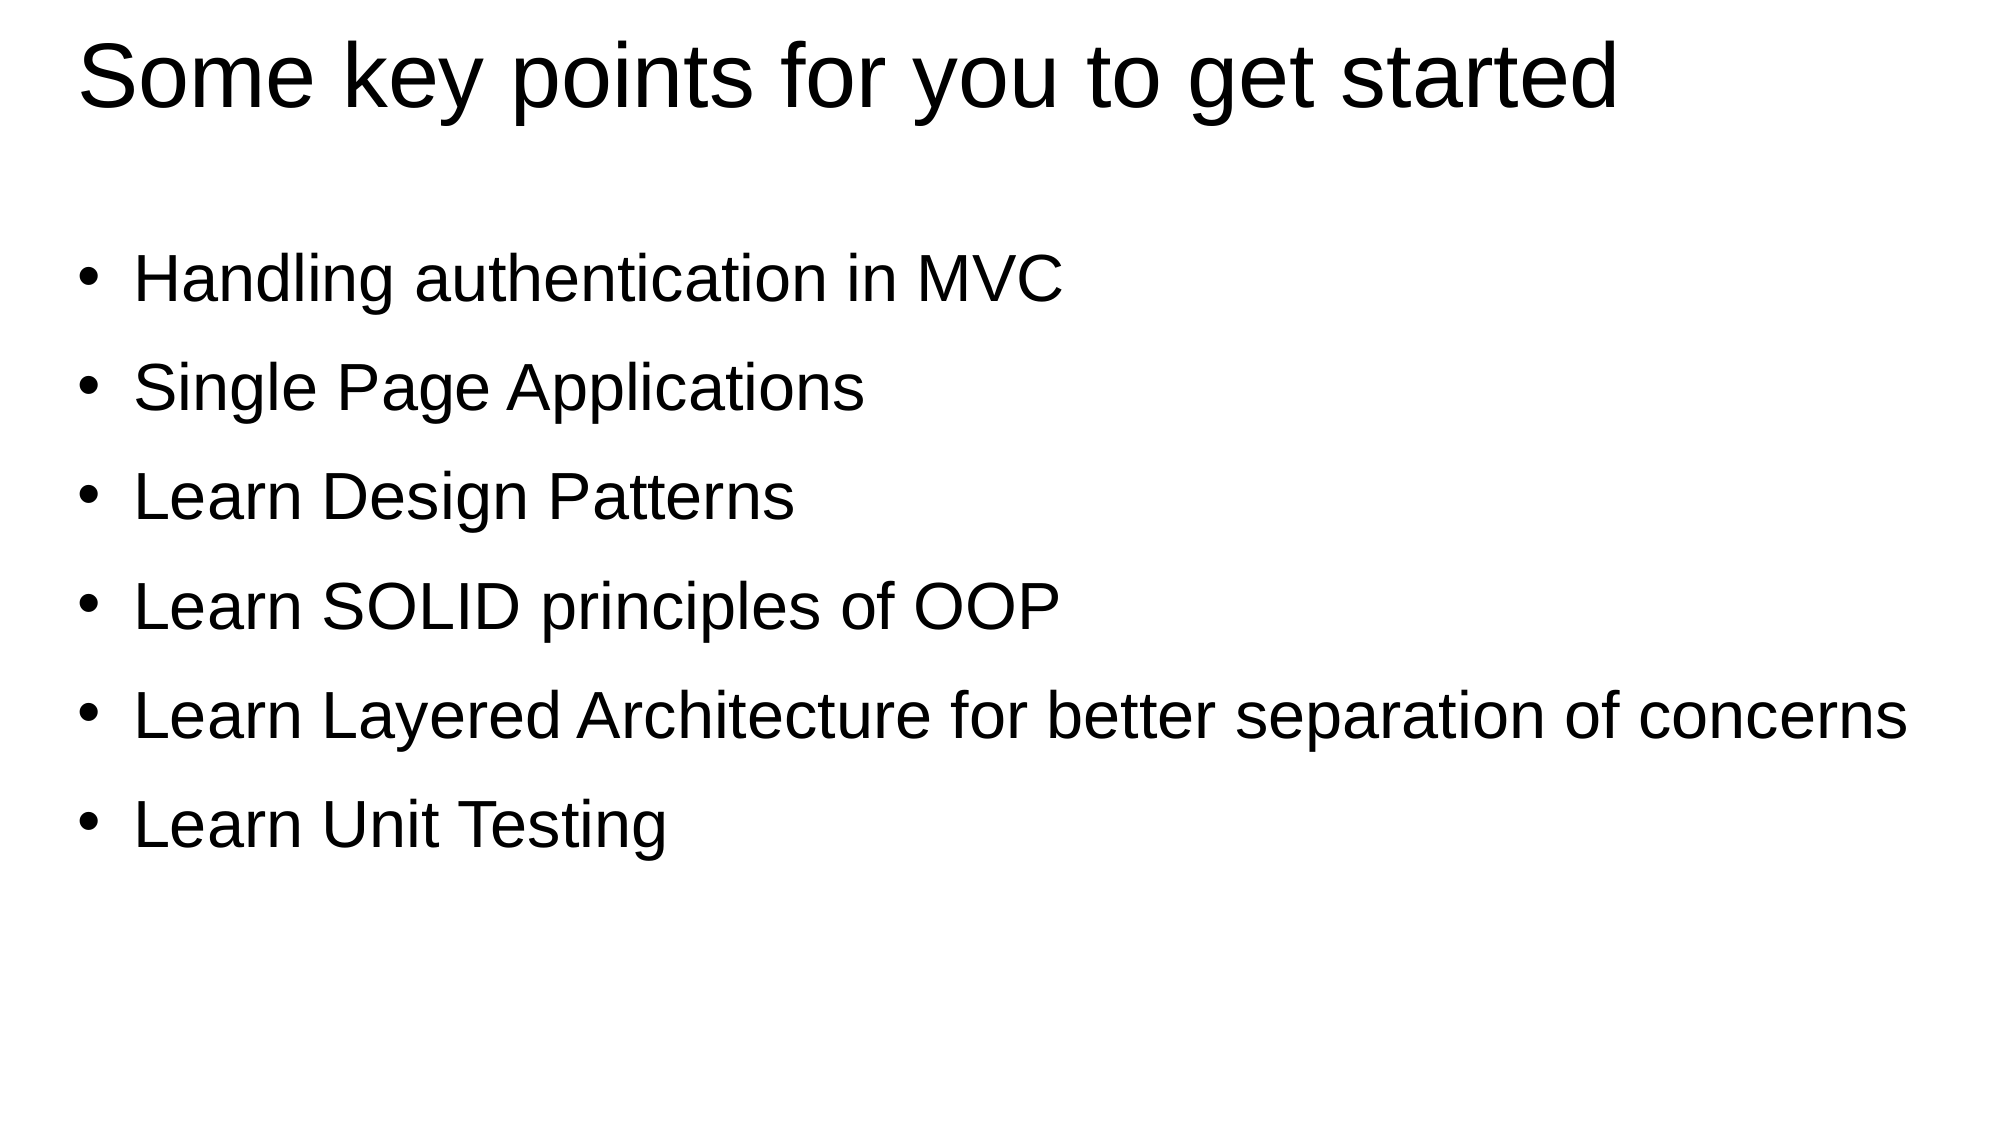

# Some key points for you to get started
Handling authentication in MVC
Single Page Applications
Learn Design Patterns
Learn SOLID principles of OOP
Learn Layered Architecture for better separation of concerns
Learn Unit Testing